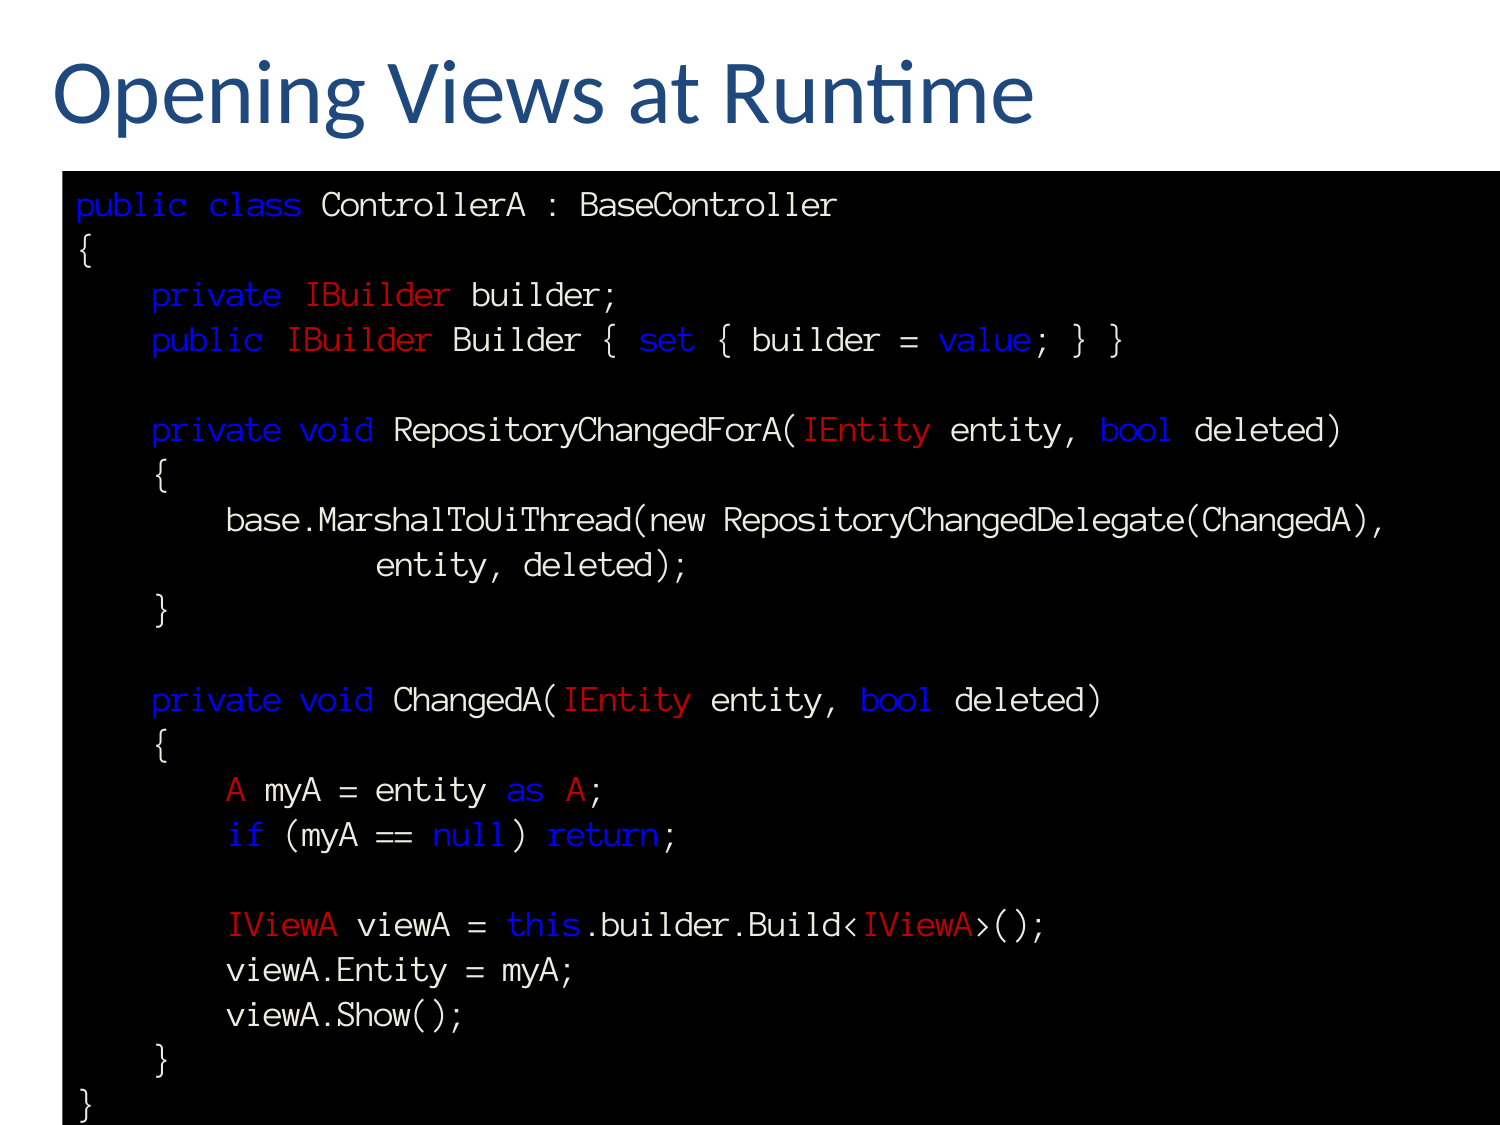

Opening Views at Runtime
public class ControllerA : BaseController
{
    private IBuilder builder;
    public IBuilder Builder { set { builder = value; } }

    private void RepositoryChangedForA(IEntity entity, bool deleted)
    {
	base.MarshalToUiThread(new RepositoryChangedDelegate(ChangedA),
		entity, deleted);
    }

    private void ChangedA(IEntity entity, bool deleted)
    {
	A myA = entity as A;
	if (myA == null) return;

	IViewA viewA = this.builder.Build<IViewA>();
	viewA.Entity = myA;
	viewA.Show();
    }
}